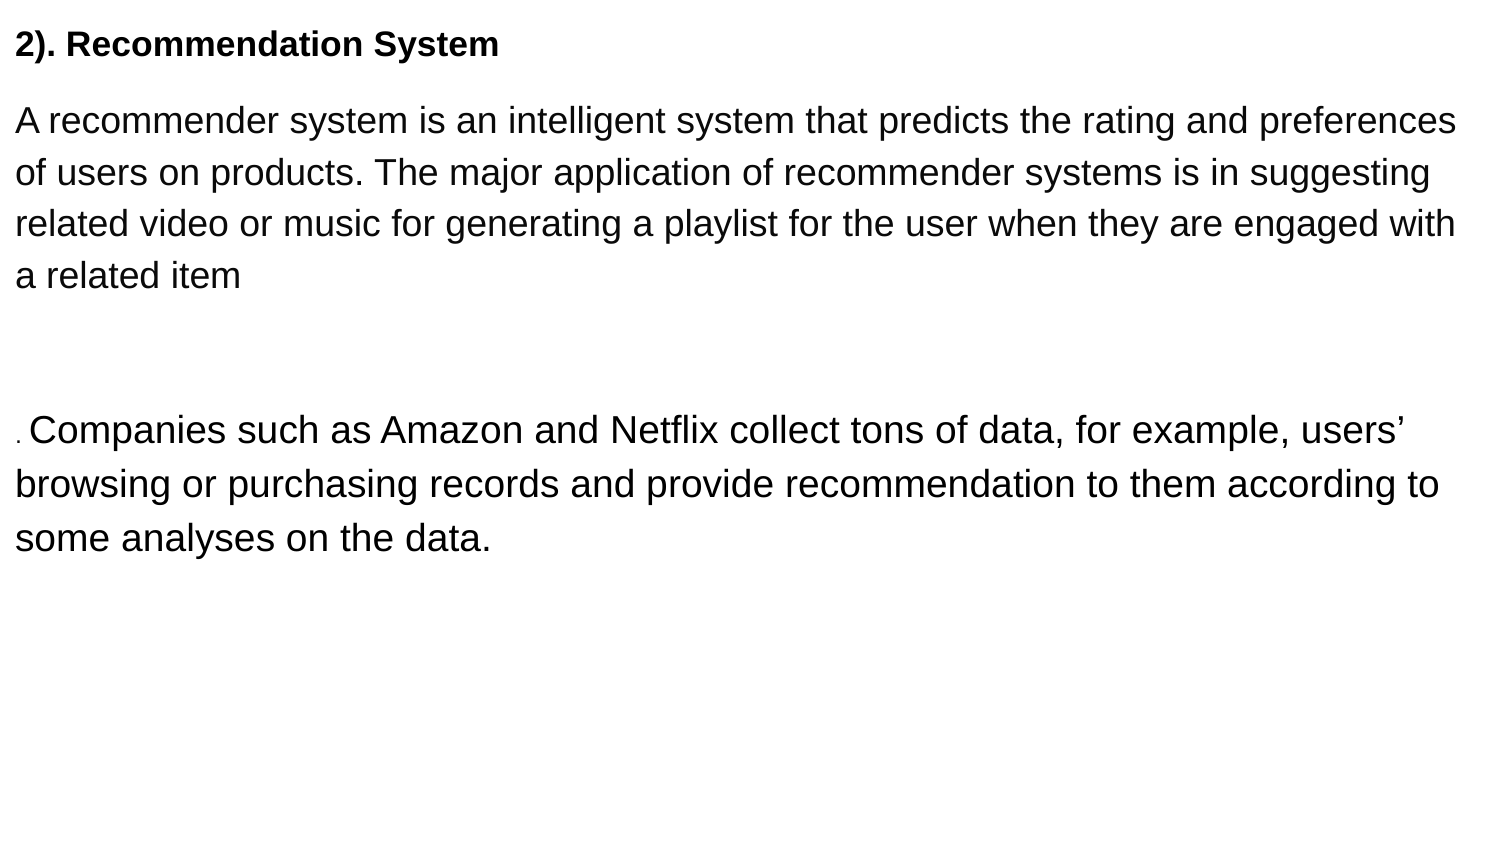

# 2). Recommendation System
A recommender system is an intelligent system that predicts the rating and preferences of users on products. The major application of recommender systems is in suggesting related video or music for generating a playlist for the user when they are engaged with a related item

. Companies such as Amazon and Netflix collect tons of data, for example, users’ browsing or purchasing records and provide recommendation to them according to some analyses on the data.